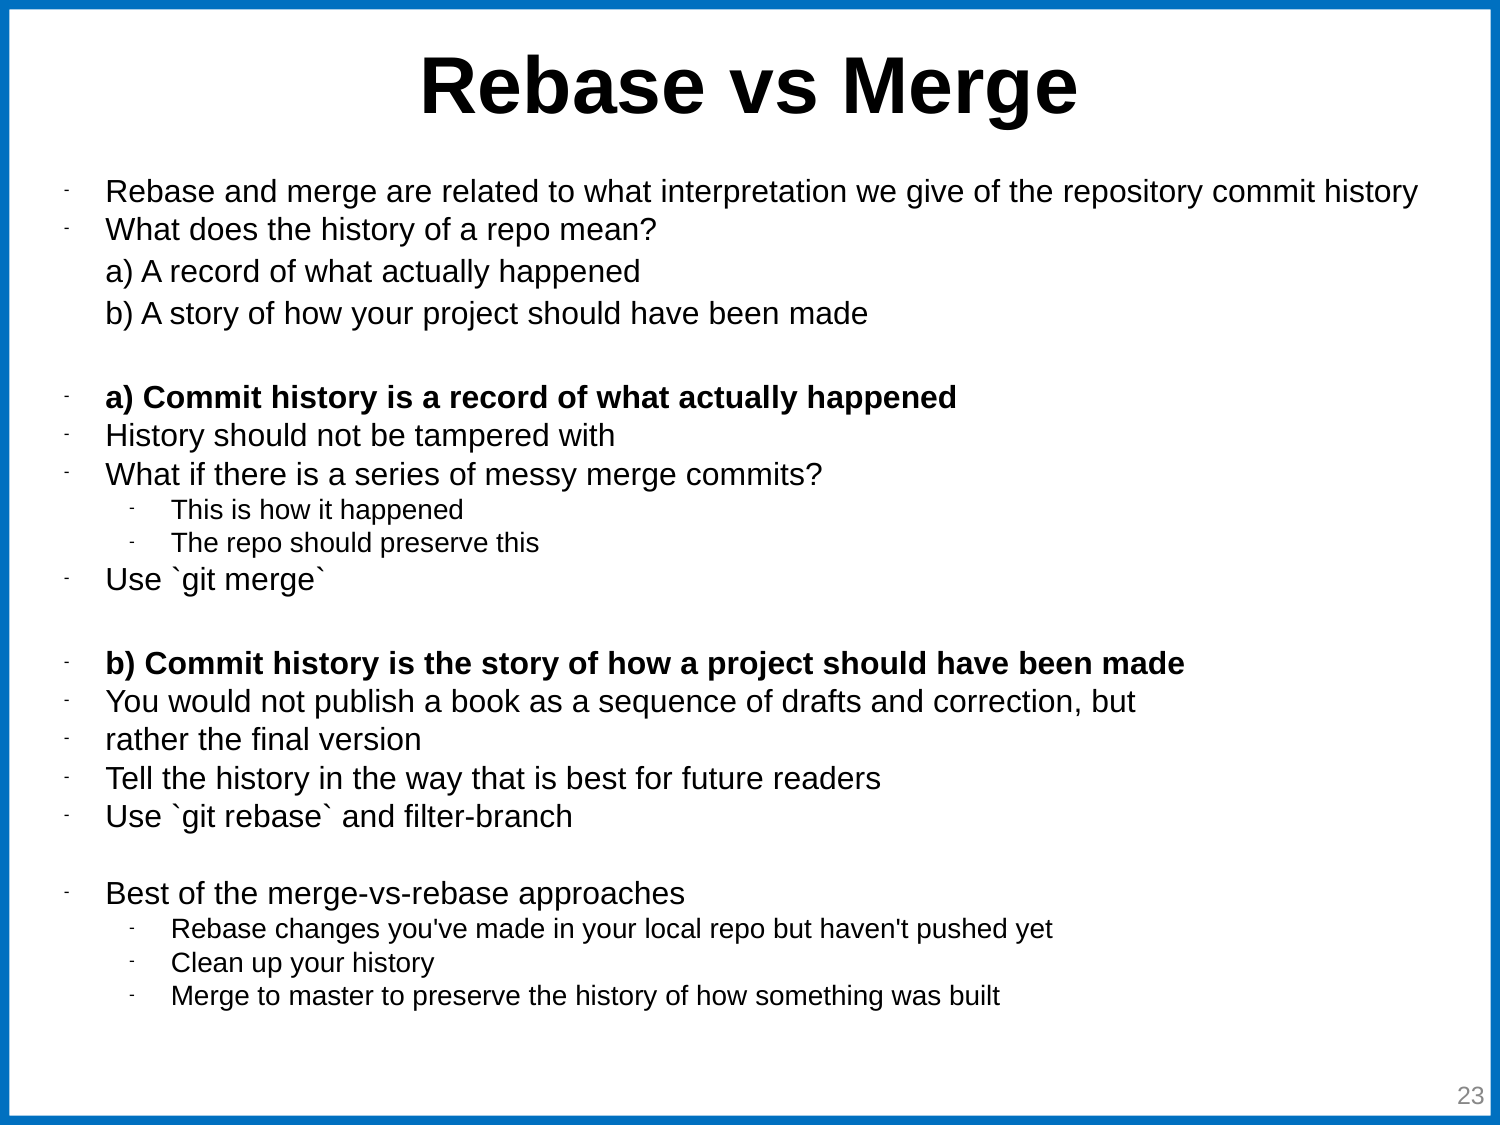

# Rebase vs Merge
Rebase and merge are related to what interpretation we give of the repository commit history
What does the history of a repo mean?
a) A record of what actually happened
b) A story of how your project should have been made

a) Commit history is a record of what actually happened
History should not be tampered with
What if there is a series of messy merge commits?
This is how it happened
The repo should preserve this
Use `git merge`

b) Commit history is the story of how a project should have been made
You would not publish a book as a sequence of drafts and correction, but
rather the final version
Tell the history in the way that is best for future readers
Use `git rebase` and filter-branch

Best of the merge-vs-rebase approaches
Rebase changes you've made in your local repo but haven't pushed yet
Clean up your history
Merge to master to preserve the history of how something was built
23